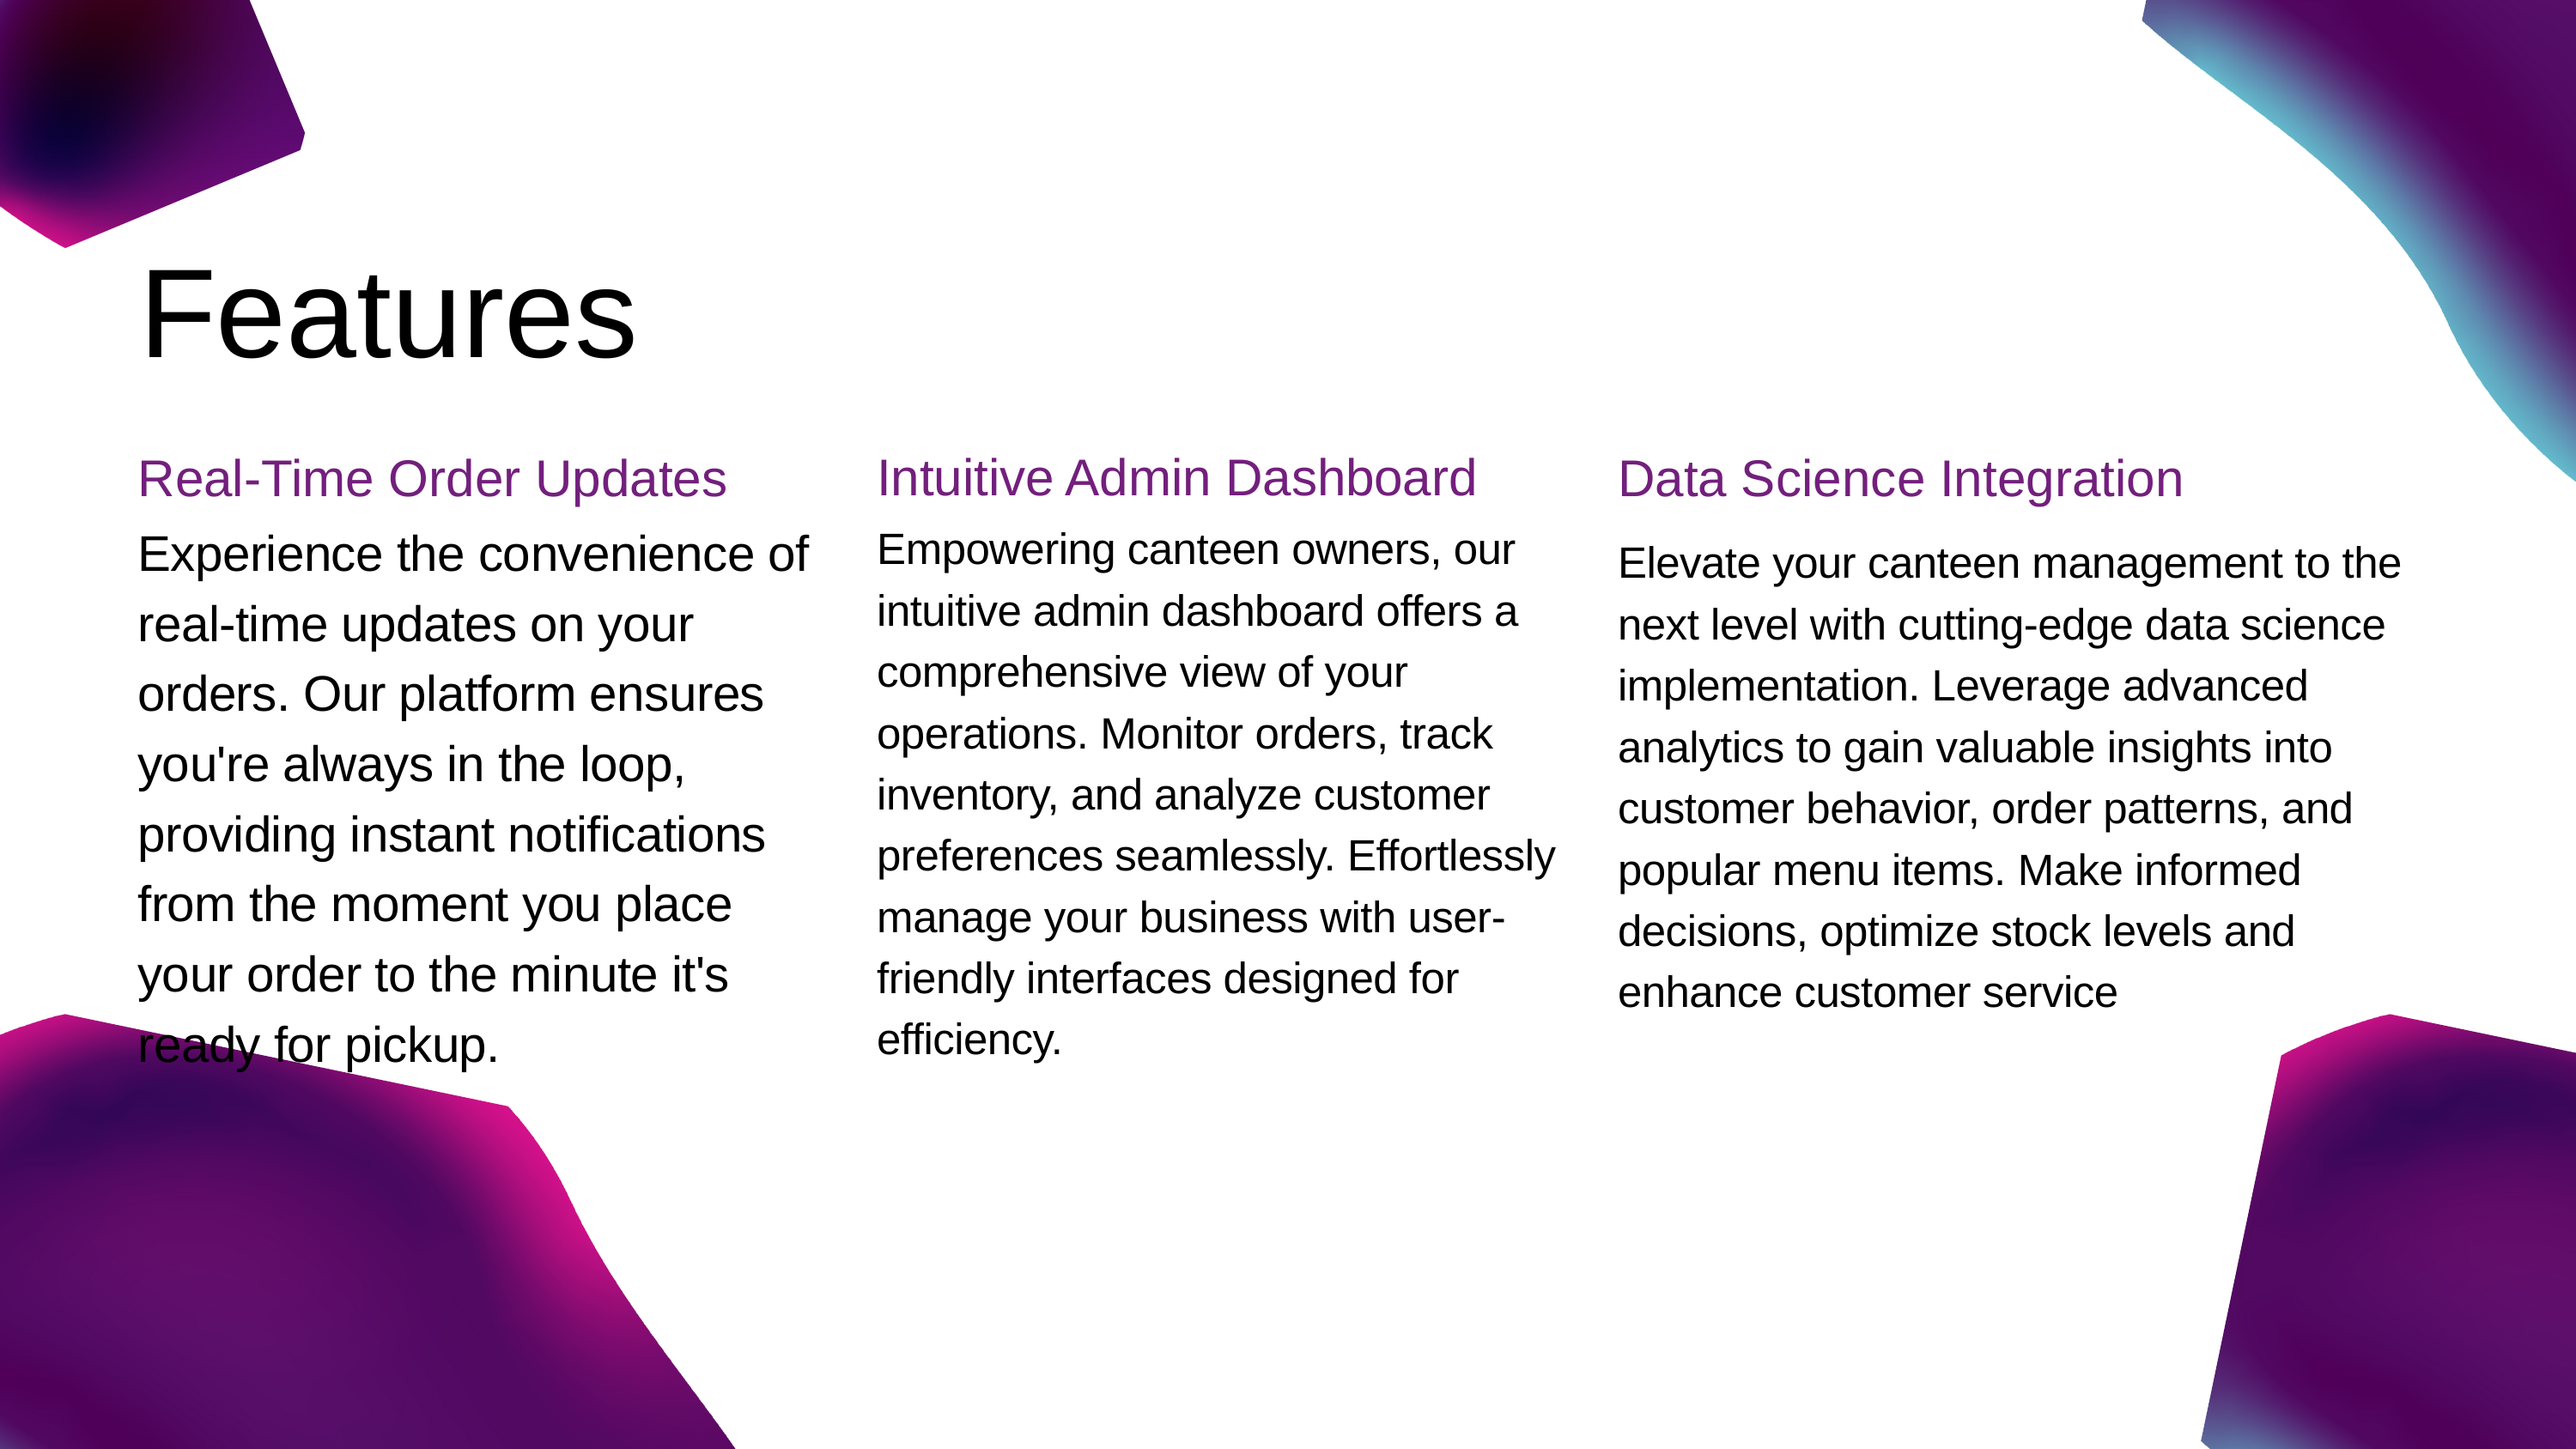

Features
Real-Time Order Updates
Intuitive Admin Dashboard
Data Science Integration
Experience the convenience of real-time updates on your orders. Our platform ensures you're always in the loop, providing instant notifications from the moment you place your order to the minute it's ready for pickup.
Empowering canteen owners, our intuitive admin dashboard offers a comprehensive view of your operations. Monitor orders, track inventory, and analyze customer preferences seamlessly. Effortlessly manage your business with user-friendly interfaces designed for efficiency.
Elevate your canteen management to the next level with cutting-edge data science implementation. Leverage advanced analytics to gain valuable insights into customer behavior, order patterns, and popular menu items. Make informed decisions, optimize stock levels and enhance customer service